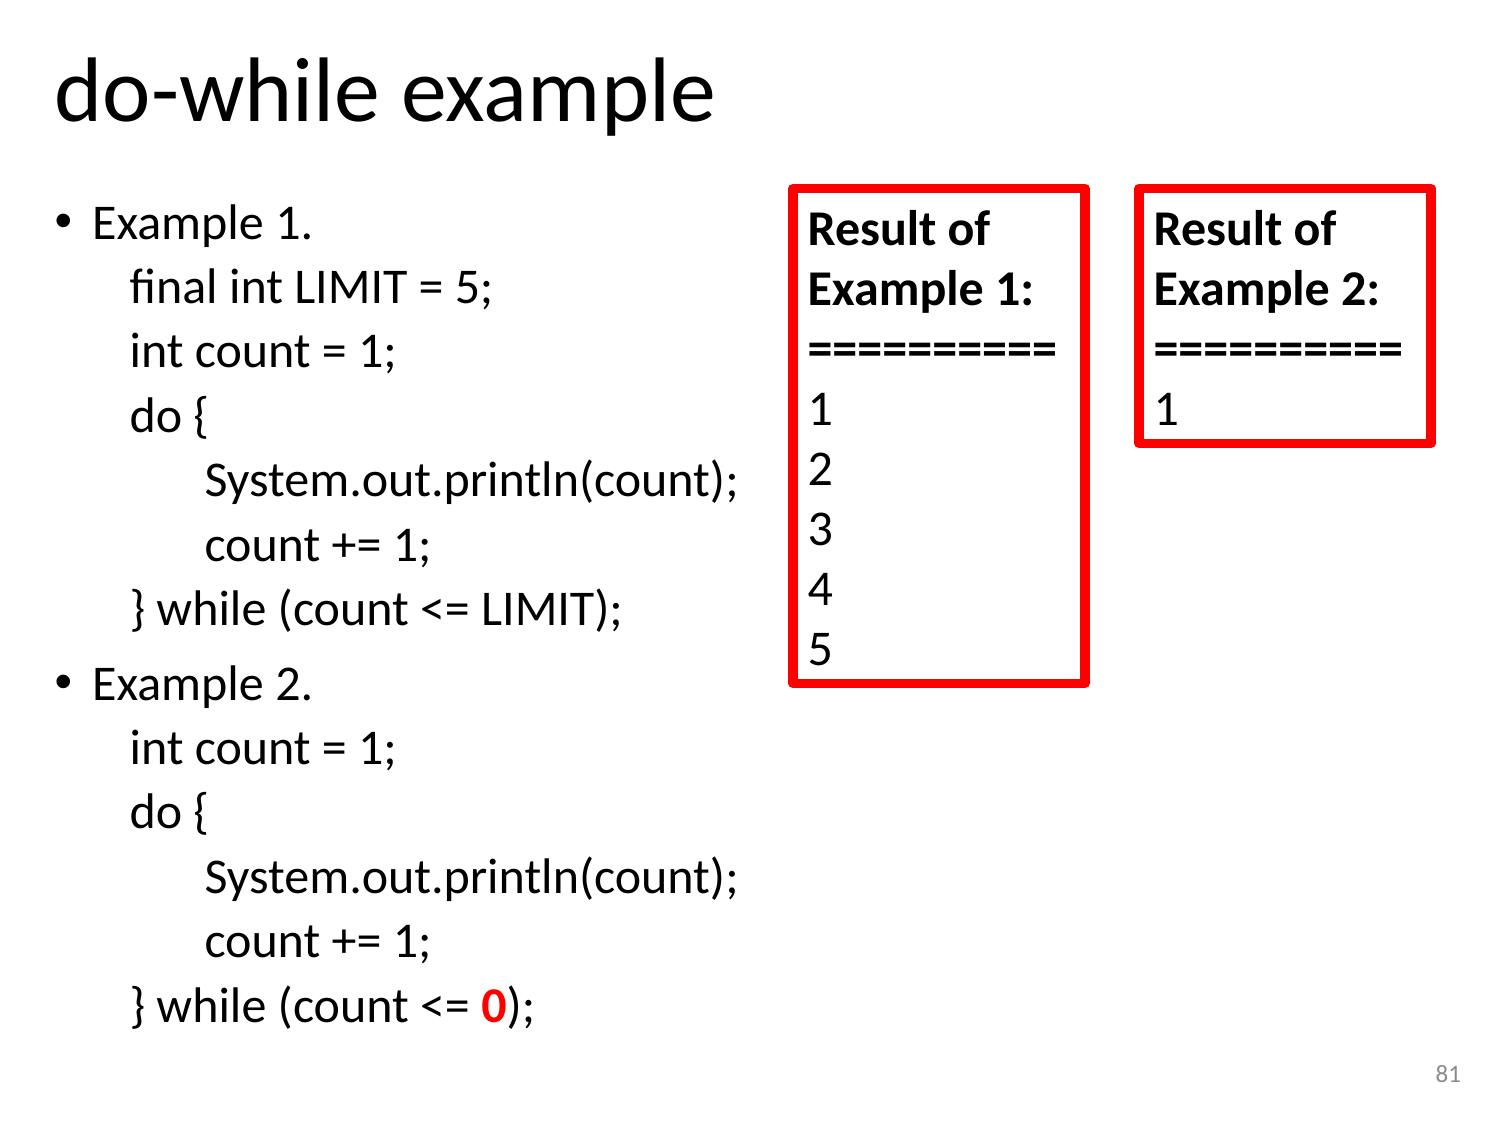

# do-while example
Example 1.
final int LIMIT = 5;
int count = 1;
do {
System.out.println(count);
count += 1;
} while (count <= LIMIT);
Example 2.
int count = 1;
do {
System.out.println(count);
count += 1;
} while (count <= 0);
Result of
Example 1:
==========
1
2
3
4
5
Result of
Example 2:
==========
1
81